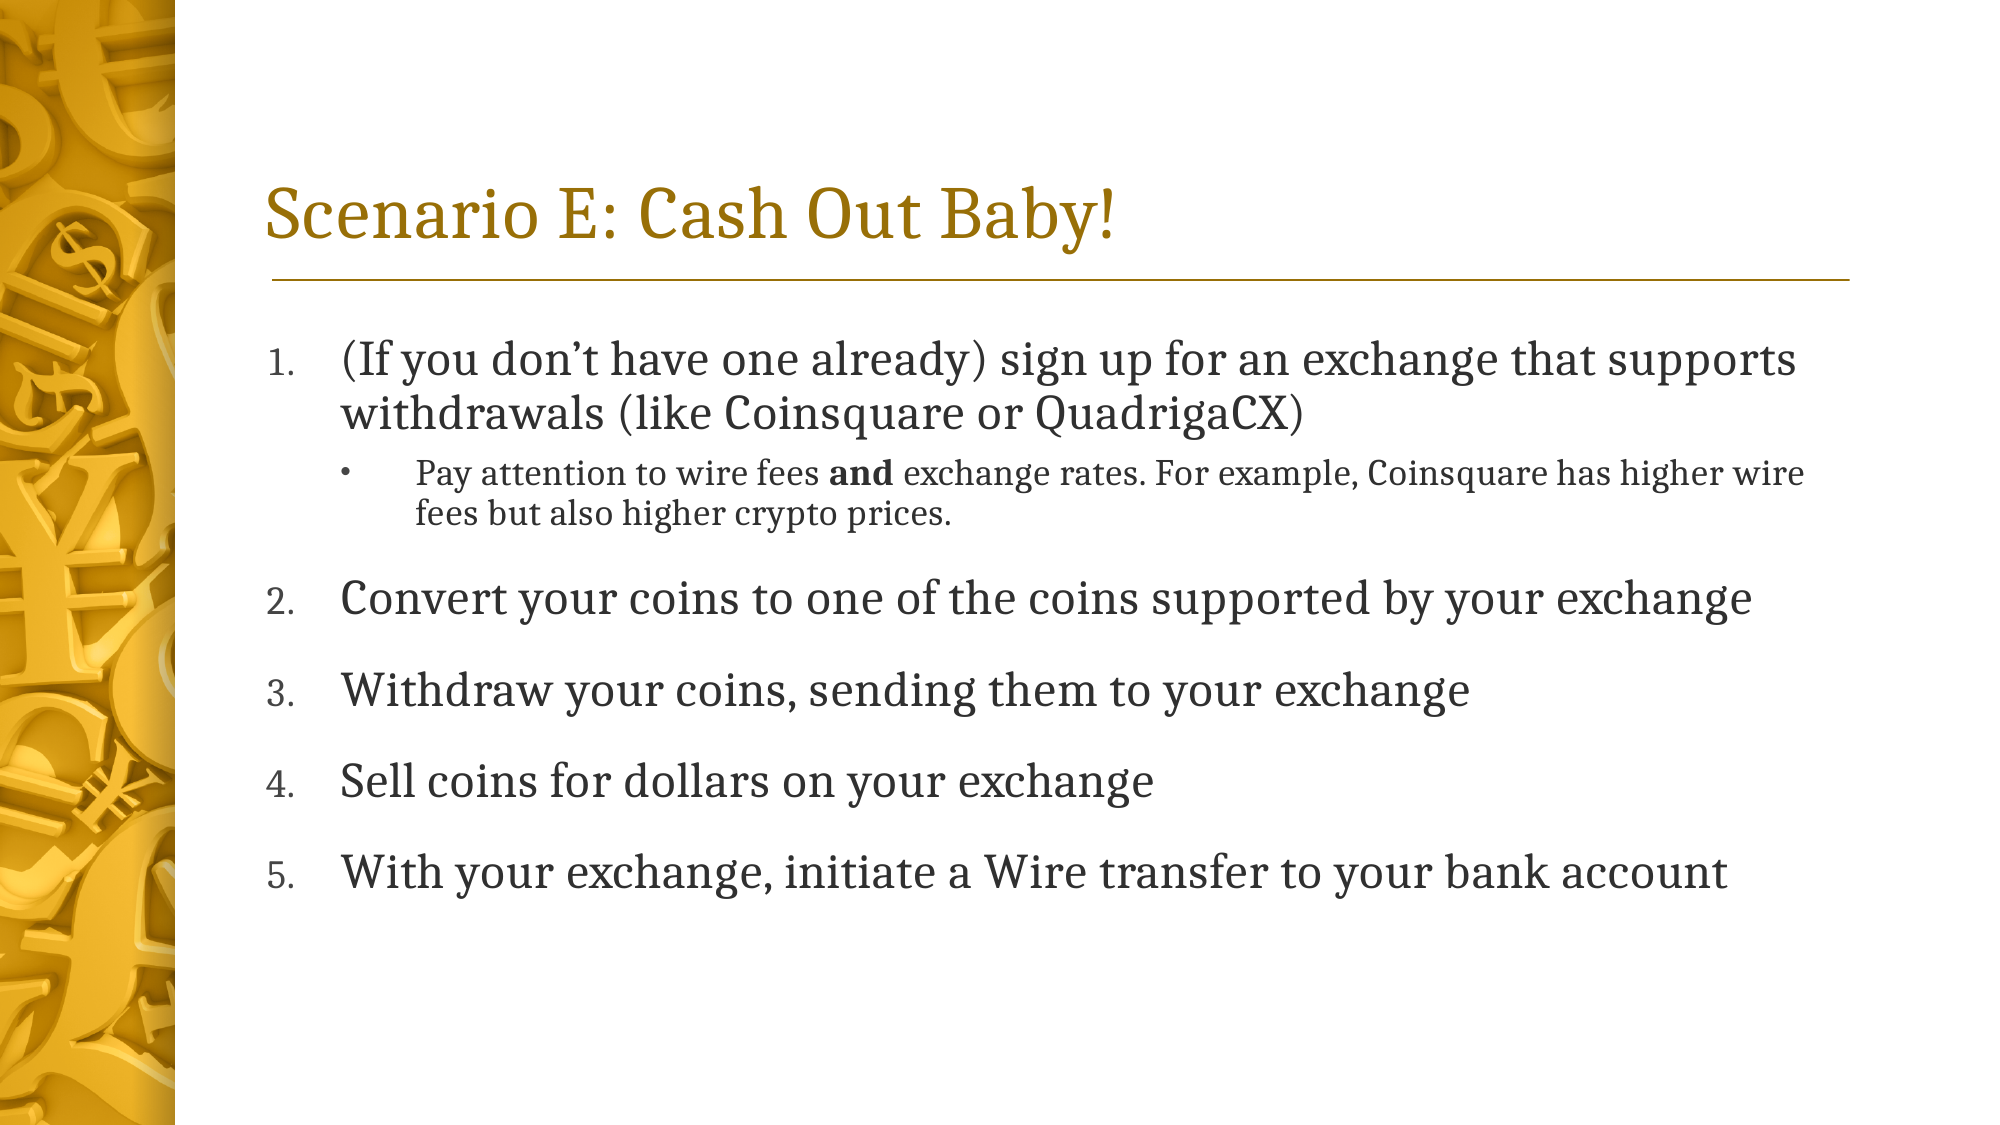

# Scenario E: Cash Out Baby!
(If you don’t have one already) sign up for an exchange that supports withdrawals (like Coinsquare or QuadrigaCX)
Pay attention to wire fees and exchange rates. For example, Coinsquare has higher wire fees but also higher crypto prices.
Convert your coins to one of the coins supported by your exchange
Withdraw your coins, sending them to your exchange
Sell coins for dollars on your exchange
With your exchange, initiate a Wire transfer to your bank account